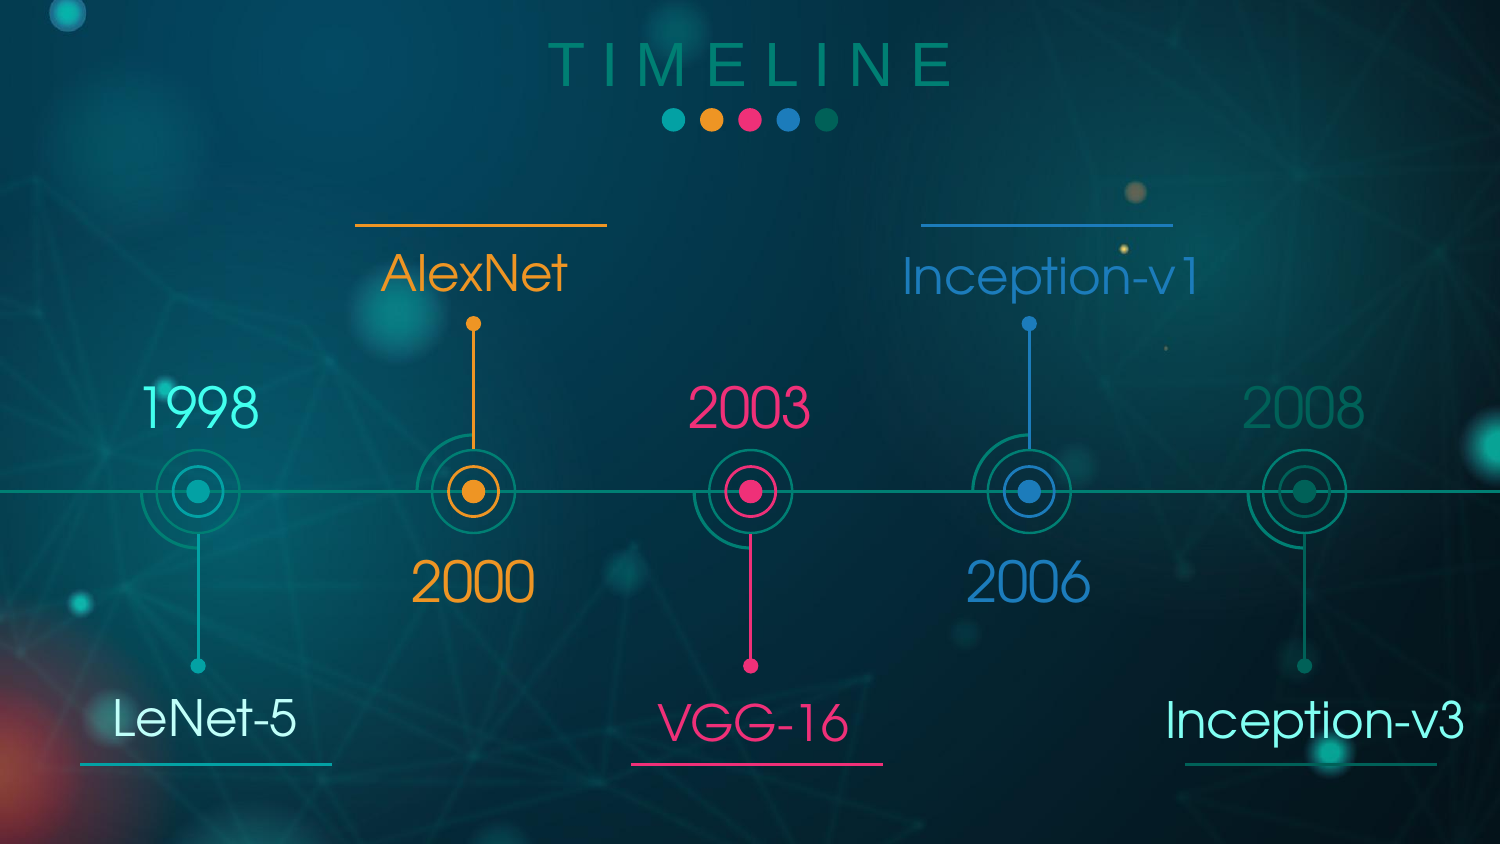

T I M E L I N E

AlexNet
Inception-v1

1998
2003
2008

2000
2006

LeNet-5
Inception-v3
VGG-16